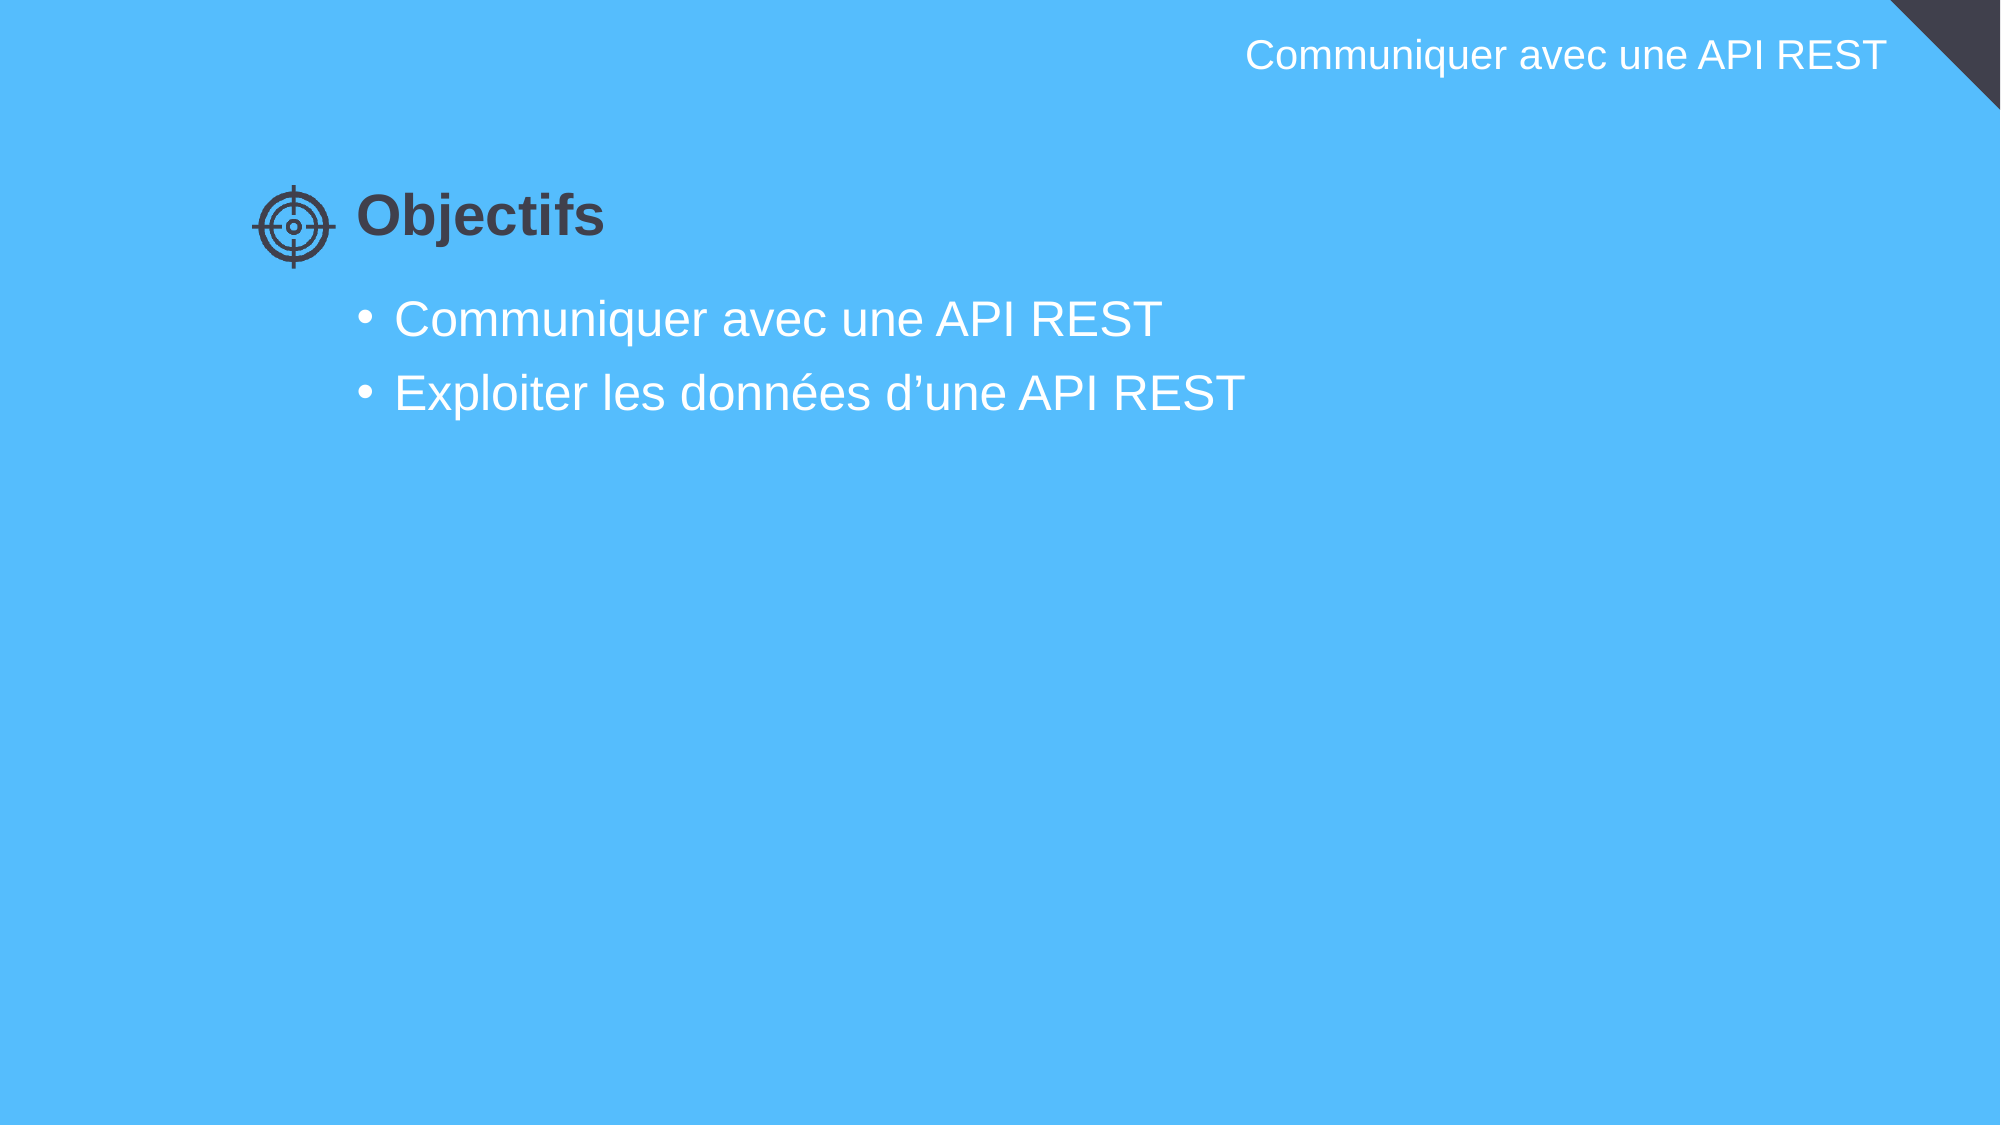

# Communiquer avec une API REST
Objectifs
Communiquer avec une API REST
Exploiter les données d’une API REST